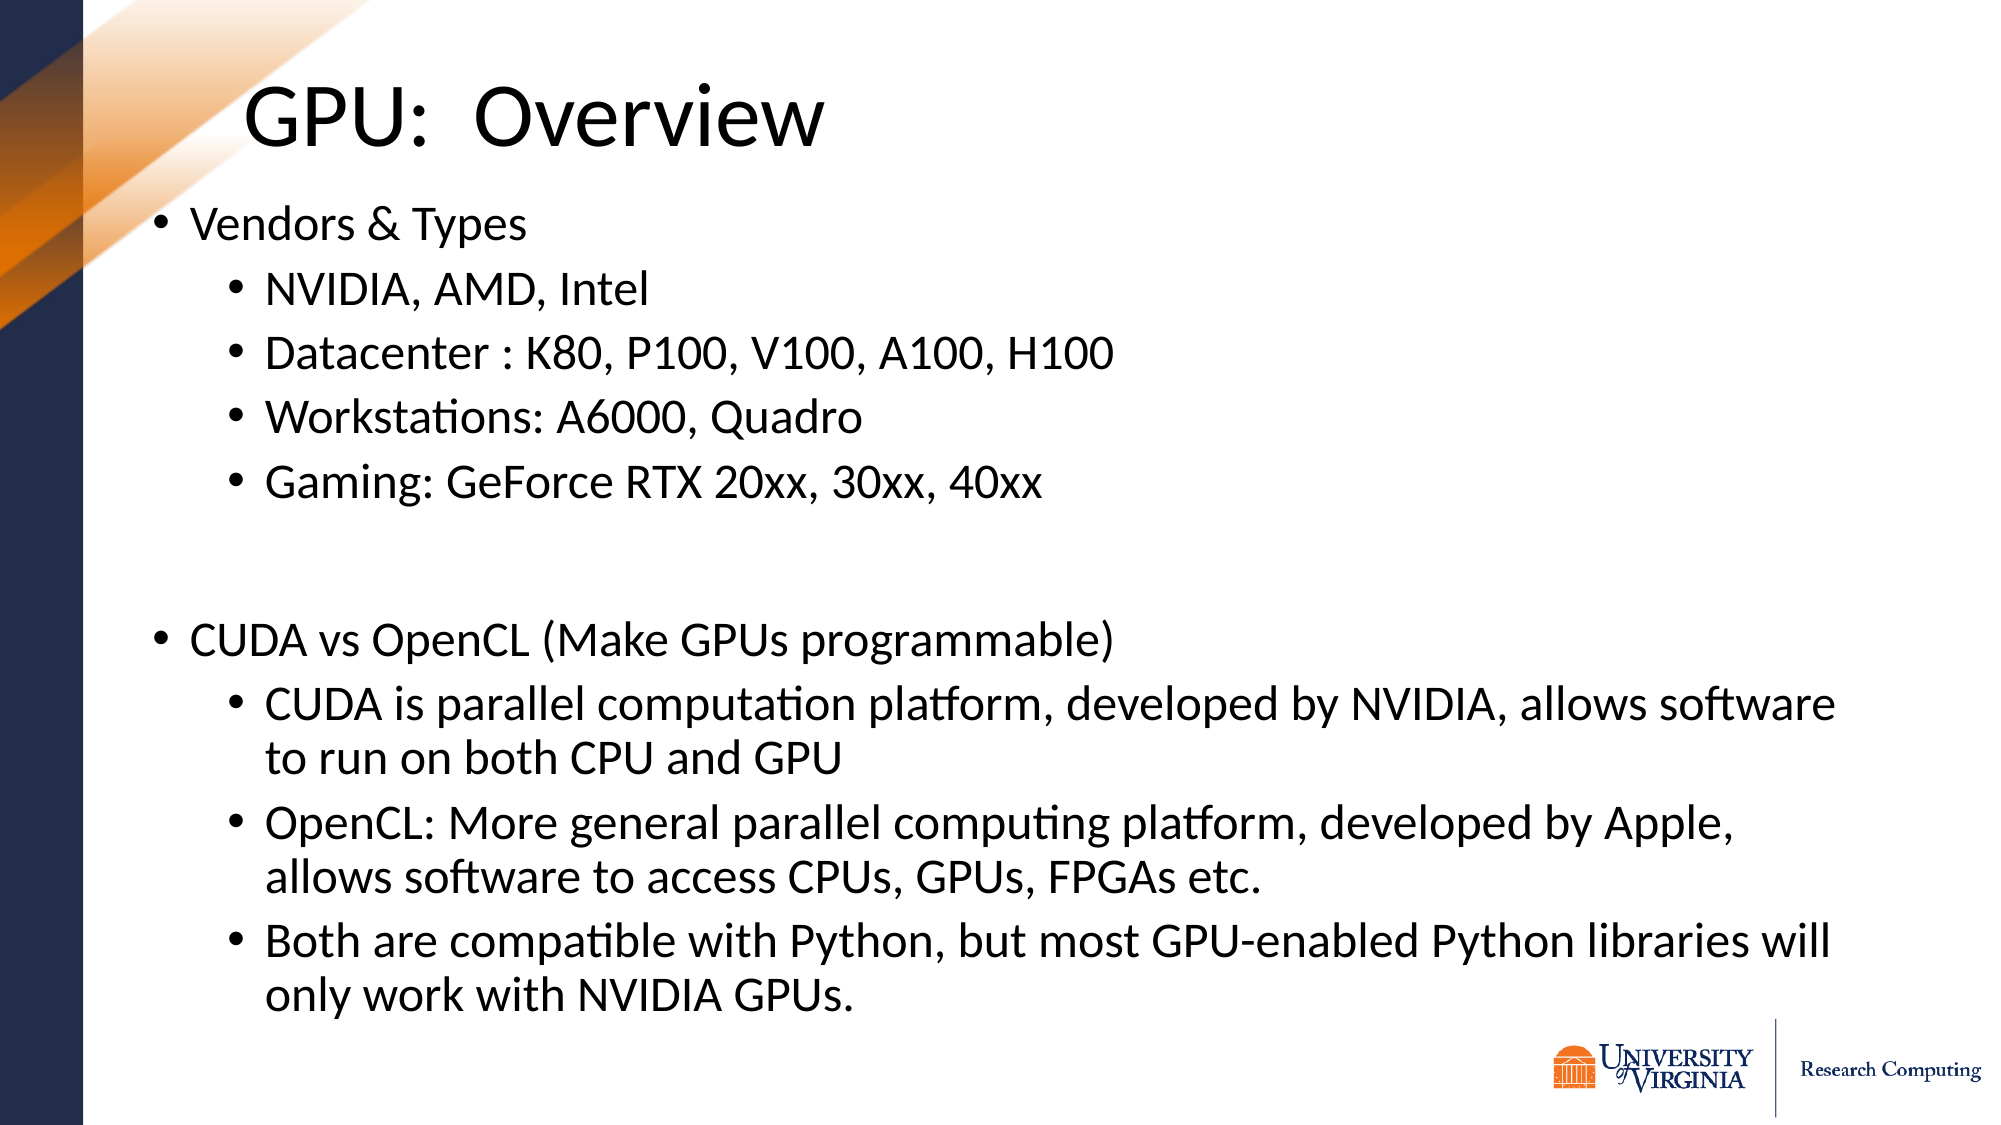

# GPU:  Overview
Vendors & Types
NVIDIA, AMD, Intel
Datacenter : K80, P100, V100, A100, H100
Workstations: A6000, Quadro
Gaming: GeForce RTX 20xx, 30xx, 40xx

CUDA vs OpenCL (Make GPUs programmable)
CUDA is parallel computation platform, developed by NVIDIA, allows software to run on both CPU and GPU
OpenCL: More general parallel computing platform, developed by Apple, allows software to access CPUs, GPUs, FPGAs etc.
Both are compatible with Python, but most GPU-enabled Python libraries will only work with NVIDIA GPUs.